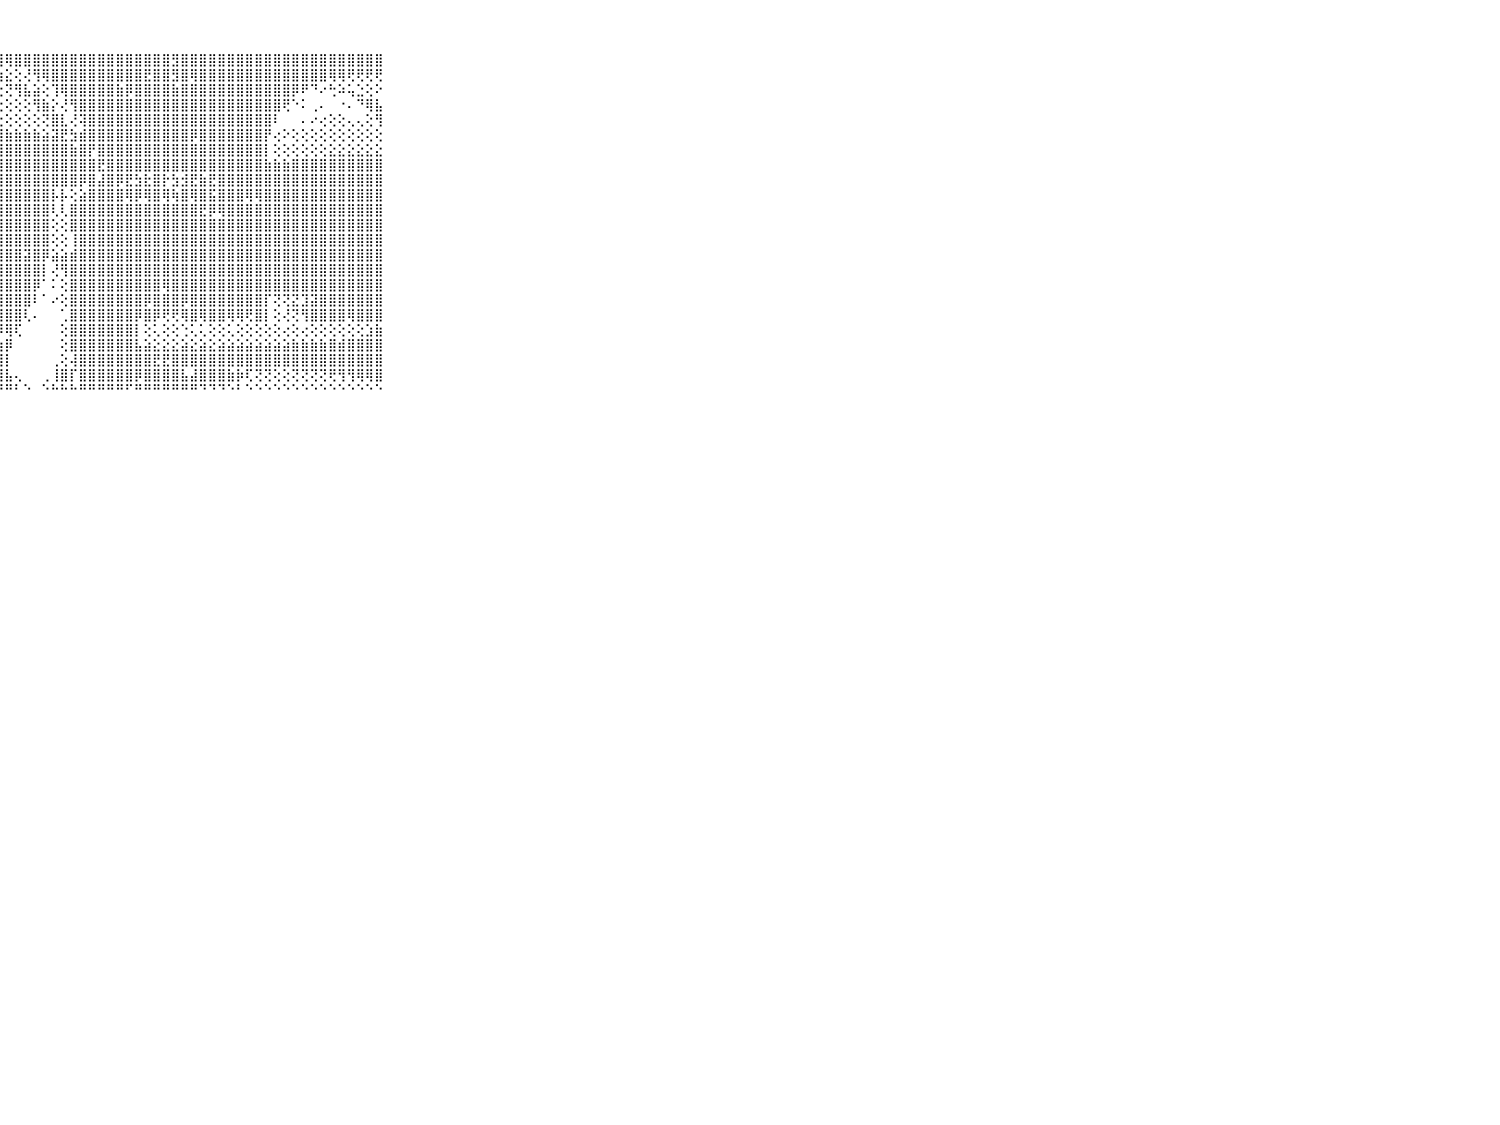

⠀⠀⠀⠀⠀⠀⠀⠀⠀⠀⠀⣿⣿⣿⣿⣿⣿⣿⣿⣿⣿⢿⢿⢟⢟⢟⢟⢻⢿⣿⣿⣿⣿⣿⣿⣿⣿⣿⣿⣿⣿⣿⣿⣿⣿⣿⣻⣿⣿⣿⣿⣿⣿⣿⣿⣿⣿⣿⣿⣿⣿⣿⣿⣿⣿⣿⣿⣿⣿⠀⠀⠀⠀⠀⠀⠀⠀⠀⠀⠀⠀
⠀⠀⠀⠀⠀⠀⠀⠀⠀⠀⠀⣇⣷⢝⣿⣻⣷⡿⢿⢯⣵⣥⣥⣥⡕⢗⢧⢵⣕⢕⢜⢻⢿⣿⣿⣿⣿⣿⣿⣿⣿⣿⣿⣟⣿⣿⣻⣿⢿⣿⣿⣿⣿⣿⣿⣿⣿⣿⣿⣿⣿⣿⣿⢿⢿⢟⢟⢟⢟⠀⠀⠀⠀⠀⠀⠀⠀⠀⠀⠀⠀
⠀⠀⠀⠀⠀⠀⠀⠀⠀⠀⠀⣿⣺⣿⣻⢟⢇⢕⢕⢕⢕⢕⢕⢕⢕⢕⢕⢕⢝⢻⣧⣵⢕⢹⢿⣿⣿⣿⣿⣿⣷⡿⣿⣿⣿⣿⣷⣿⣿⣿⣿⣿⣿⣿⣿⣿⣿⣿⣿⡿⠟⠙⠔⢓⠵⢥⣑⢕⠕⠀⠀⠀⠀⠀⠀⠀⠀⠀⠀⠀⠀
⠀⠀⠀⠀⠀⠀⠀⠀⠀⠀⠀⣿⢇⣼⢕⢕⢕⢕⢕⢕⢕⢕⢕⢕⢕⢕⢕⢕⢕⢕⢕⢻⣷⡕⢜⢻⣿⣿⣿⣿⣿⣿⣿⣿⣿⣿⣿⣿⣿⣿⣿⣿⣿⣿⣿⣿⣿⣿⢟⠑⠅⢀⠄⠀⠐⠄⠙⢿⣧⠀⠀⠀⠀⠀⠀⠀⠀⠀⠀⠀⠀
⠀⠀⠀⠀⠀⠀⠀⠀⠀⠀⠀⢏⣺⣿⣿⣾⣷⣾⣷⣮⣵⣇⣵⣕⡕⢕⢕⢕⢕⢕⢕⢕⢝⣿⣇⢜⢽⣿⣿⣿⣿⣿⣿⣿⣿⣿⣿⣿⣿⣿⣿⣿⣿⣿⣿⣿⣿⠇⠀⠀⠄⠔⢔⢕⢕⢄⢄⢕⢻⠀⠀⠀⠀⠀⠀⠀⠀⠀⠀⠀⠀
⠀⠀⠀⠀⠀⠀⠀⠀⠀⠀⠀⣧⣿⣿⣿⣿⣿⣿⣿⣿⣿⣿⣿⣿⣿⣿⣿⣿⣷⣷⣷⣷⣵⣽⣟⣳⣾⣿⣿⣿⣿⣿⣿⣿⣿⣿⣿⣿⡿⣿⣿⣿⣿⣿⣿⣿⡟⢔⠕⢕⢕⢕⢕⢕⢕⢕⢕⢕⢕⠀⠀⠀⠀⠀⠀⠀⠀⠀⠀⠀⠀
⠀⠀⠀⠀⠀⠀⠀⠀⠀⠀⠀⢞⣿⣿⣿⣿⣿⣿⣿⣿⣿⣿⣿⣿⣿⣿⣿⣿⣿⣿⣿⣿⣿⣿⣿⣷⣿⡟⣿⣿⣿⣿⣿⣿⣿⣿⣿⣿⣿⣿⣿⣿⣿⣿⣿⣿⡇⢕⢕⢕⢕⢕⢕⣕⣕⣕⣕⣕⣕⠀⠀⠀⠀⠀⠀⠀⠀⠀⠀⠀⠀
⠀⠀⠀⠀⠀⠀⠀⠀⠀⠀⠀⢺⣿⣿⣿⣿⣿⣿⣿⣿⣿⣿⣿⣿⣿⣿⣿⣿⣿⣿⣿⣿⣿⣿⣿⣿⣿⣿⣟⣿⣿⣿⣿⣿⣿⣿⣿⣿⣿⣿⣿⣿⣿⣿⣿⣿⣷⣷⣷⣿⣿⣿⣿⣿⣿⣿⣿⣿⣿⠀⠀⠀⠀⠀⠀⠀⠀⠀⠀⠀⠀
⠀⠀⠀⠀⠀⠀⠀⠀⠀⠀⠀⣵⣿⣿⣿⣿⣿⣿⣿⣿⣿⣿⣿⣿⣿⣿⣿⣿⣿⣿⣿⣿⣿⣿⣿⣿⡿⣿⣼⣿⡿⣟⣳⣗⣿⡗⣳⣺⣟⣷⣟⣿⣿⣿⣿⣿⣿⣿⣿⣿⣿⣿⣿⣿⣿⣿⣿⣿⣿⠀⠀⠀⠀⠀⠀⠀⠀⠀⠀⠀⠀
⠀⠀⠀⠀⠀⠀⠀⠀⠀⠀⠀⣿⣿⣿⣿⣿⣿⣿⣿⣿⣿⣿⣿⣿⣿⣿⣿⣿⣿⣿⣿⣿⣿⡧⡧⢕⣵⣿⣿⣿⣿⢿⡿⢿⣿⢿⢷⣿⢿⣿⣯⣿⣿⣿⢿⢿⣿⣿⣿⣿⣿⣿⣿⣿⣿⣿⣿⣿⣿⠀⠀⠀⠀⠀⠀⠀⠀⠀⠀⠀⠀
⠀⠀⠀⠀⠀⠀⠀⠀⠀⠀⠀⢝⣿⣿⣿⣿⣿⣿⣿⣿⣿⣿⣿⣿⣿⣿⣿⣿⣿⣿⣿⣿⣿⢇⢇⣿⣿⣿⣿⣿⣿⣿⣿⣿⣿⣿⣿⣿⣿⣟⡿⢿⣿⣿⣿⣿⣿⣿⣿⣿⣿⣿⣿⣿⣿⣿⣿⣿⣿⠀⠀⠀⠀⠀⠀⠀⠀⠀⠀⠀⠀
⠀⠀⠀⠀⠀⠀⠀⠀⠀⠀⠀⢾⢾⣿⣿⣿⣿⣿⣿⣿⣿⣿⣿⣿⣿⣿⣿⣿⣿⣿⣿⣿⣿⢕⢕⣿⣿⣿⣿⣿⣿⣿⣿⣿⣿⣿⣿⣿⣿⣿⣿⣿⣿⣿⣿⣿⣿⣿⣿⣿⣿⣿⣿⣿⣿⣿⣿⣿⣿⠀⠀⠀⠀⠀⠀⠀⠀⠀⠀⠀⠀
⠀⠀⠀⠀⠀⠀⠀⠀⠀⠀⠀⢕⢸⣿⣿⣿⣿⣿⣿⣿⣿⣿⣿⣿⣿⣿⣿⣿⣿⣿⣿⣿⣿⢕⢕⢸⣿⣿⣿⣿⣿⣿⣿⣿⣿⣿⣿⣿⣿⣿⣿⣿⣿⣿⣿⣿⣿⣿⣿⣿⣿⣿⣿⣿⣿⣿⣿⣿⣿⠀⠀⠀⠀⠀⠀⠀⠀⠀⠀⠀⠀
⠀⠀⠀⠀⠀⠀⠀⠀⠀⠀⠀⢜⣽⣿⣿⣿⣿⣿⣿⣿⣿⣿⣿⣿⣿⣿⣿⣿⣿⣿⣽⣿⡿⣵⣵⣾⣿⣿⣿⣿⣿⣿⣿⣿⣿⣿⣿⣿⣿⣿⣿⣿⣿⣿⣿⣿⣿⣿⣿⣿⣿⣿⣿⣿⣿⣿⣿⣿⣿⠀⠀⠀⠀⠀⠀⠀⠀⠀⠀⠀⠀
⠀⠀⠀⠀⠀⠀⠀⠀⠀⠀⠀⣵⣽⣿⣿⣿⣿⣿⣿⣿⣿⣿⣿⣿⣿⣿⣿⣿⣿⣿⣿⣿⡇⢜⢻⣿⣿⣿⣿⣿⣿⣿⣿⣿⣿⣿⣿⣿⣿⣿⣿⣿⣿⣿⣿⣿⣿⣿⣿⣿⣿⣿⣿⣿⣿⣿⣿⣿⣿⠀⠀⠀⠀⠀⠀⠀⠀⠀⠀⠀⠀
⠀⠀⠀⠀⠀⠀⠀⠀⠀⠀⠀⣿⣿⣿⣿⣿⣿⣿⣿⣿⣿⣿⣿⣿⣿⣿⣿⣿⣿⣿⣿⡿⠁⠅⢕⣿⣿⣿⣿⣿⣿⣿⣿⣿⣿⢿⣿⣿⣿⣿⣿⣿⣿⣿⣿⣿⣿⣿⣿⣿⣿⣿⣿⣿⣿⣿⣿⣿⣿⠀⠀⠀⠀⠀⠀⠀⠀⠀⠀⠀⠀
⠀⠀⠀⠀⠀⠀⠀⠀⠀⠀⠀⣿⣿⣿⣿⣿⣿⣿⣿⣿⣿⣿⣿⣿⣿⣿⣿⣿⣿⣿⣿⠇⠁⠔⢕⣿⣿⣿⣿⣿⣿⣿⣿⡿⣿⣿⣿⡿⣿⣿⣿⣿⣿⣿⣿⣿⡏⢝⢝⣝⣹⣽⣿⣿⣿⣿⣿⣿⣿⠀⠀⠀⠀⠀⠀⠀⠀⠀⠀⠀⠀
⠀⠀⠀⠀⠀⠀⠀⠀⠀⠀⠀⣿⣿⣧⣱⢟⢗⣗⣷⣷⣷⣷⣵⣷⣾⡿⣿⣿⣿⣿⢇⠄⠀⠀⢁⣿⣿⣿⣿⣿⣿⣿⡿⣿⡿⢟⢟⢿⣿⢿⣿⣿⢿⢿⢟⣿⡇⢕⢜⢝⢻⣿⣿⣿⣿⢿⣿⣿⣿⠀⠀⠀⠀⠀⠀⠀⠀⠀⠀⠀⠀
⠀⠀⠀⠀⠀⠀⠀⠀⠀⠀⠀⣿⣿⣿⣿⣿⣿⣿⣿⣿⣿⣿⣿⡿⢿⢿⢿⠿⢿⢏⠀⠀⠀⠀⢕⣿⣿⣿⣿⣿⣿⣿⡇⢕⢅⢕⢕⢑⢅⢅⢕⢕⢅⢕⢕⢕⢕⢕⢔⢕⢔⢕⢕⢕⢕⢕⢕⣱⣷⠀⠀⠀⠀⠀⠀⠀⠀⠀⠀⠀⠀
⠀⠀⠀⠀⠀⠀⠀⠀⠀⠀⠀⢝⢝⢍⢅⢅⢕⢕⢔⢕⢴⢔⣔⡕⢕⡱⣵⣷⡿⠀⠀⠀⠀⠀⢕⣿⣿⣿⣿⣿⣿⣿⣧⣵⣕⣕⣕⣵⣕⣵⣕⣵⣵⣵⣵⣵⣵⣵⣵⣷⣷⣷⣷⣿⣾⣿⣿⣿⣿⠀⠀⠀⠀⠀⠀⠀⠀⠀⠀⠀⠀
⠀⠀⠀⠀⠀⠀⠀⠀⠀⠀⠀⢕⢕⢕⢕⢕⢕⢕⣕⣸⣽⣕⣽⣵⢝⢕⢜⢿⡇⠀⠀⠀⠀⢀⢕⢼⣿⣿⣿⣿⣿⣿⣿⣿⣟⣟⣿⣿⣿⣿⣿⣿⣿⣿⣿⣿⣿⣿⣿⣿⣿⣿⣿⣿⣿⣿⣿⣿⣿⠀⠀⠀⠀⠀⠀⠀⠀⠀⠀⠀⠀
⠀⠀⠀⠀⠀⠀⠀⠀⠀⠀⠀⣵⣵⣷⣿⣿⣿⣿⣿⣿⣿⣿⣿⣿⣿⣿⣿⣿⣧⢄⠀⠀⢀⢸⣿⡏⣿⣿⣿⣿⣿⣿⡿⣿⣿⣿⣿⣧⣼⣿⣿⣿⣷⡷⢏⢝⢝⢕⢕⢝⢝⢝⢝⢟⢻⢻⢿⢿⣿⠀⠀⠀⠀⠀⠀⠀⠀⠀⠀⠀⠀
⠀⠀⠀⠀⠀⠀⠀⠀⠀⠀⠀⠑⠑⠙⠙⠙⠛⠛⠛⠛⠛⠛⠛⠛⠛⠛⠛⠛⠛⠃⠑⠀⠑⠓⠓⠓⠛⠛⠛⠛⠛⠋⠛⠛⠛⠛⠛⠛⠛⠙⠙⠙⠑⠃⠑⠑⠑⠑⠑⠑⠑⠑⠑⠑⠑⠑⠑⠑⠑⠀⠀⠀⠀⠀⠀⠀⠀⠀⠀⠀⠀